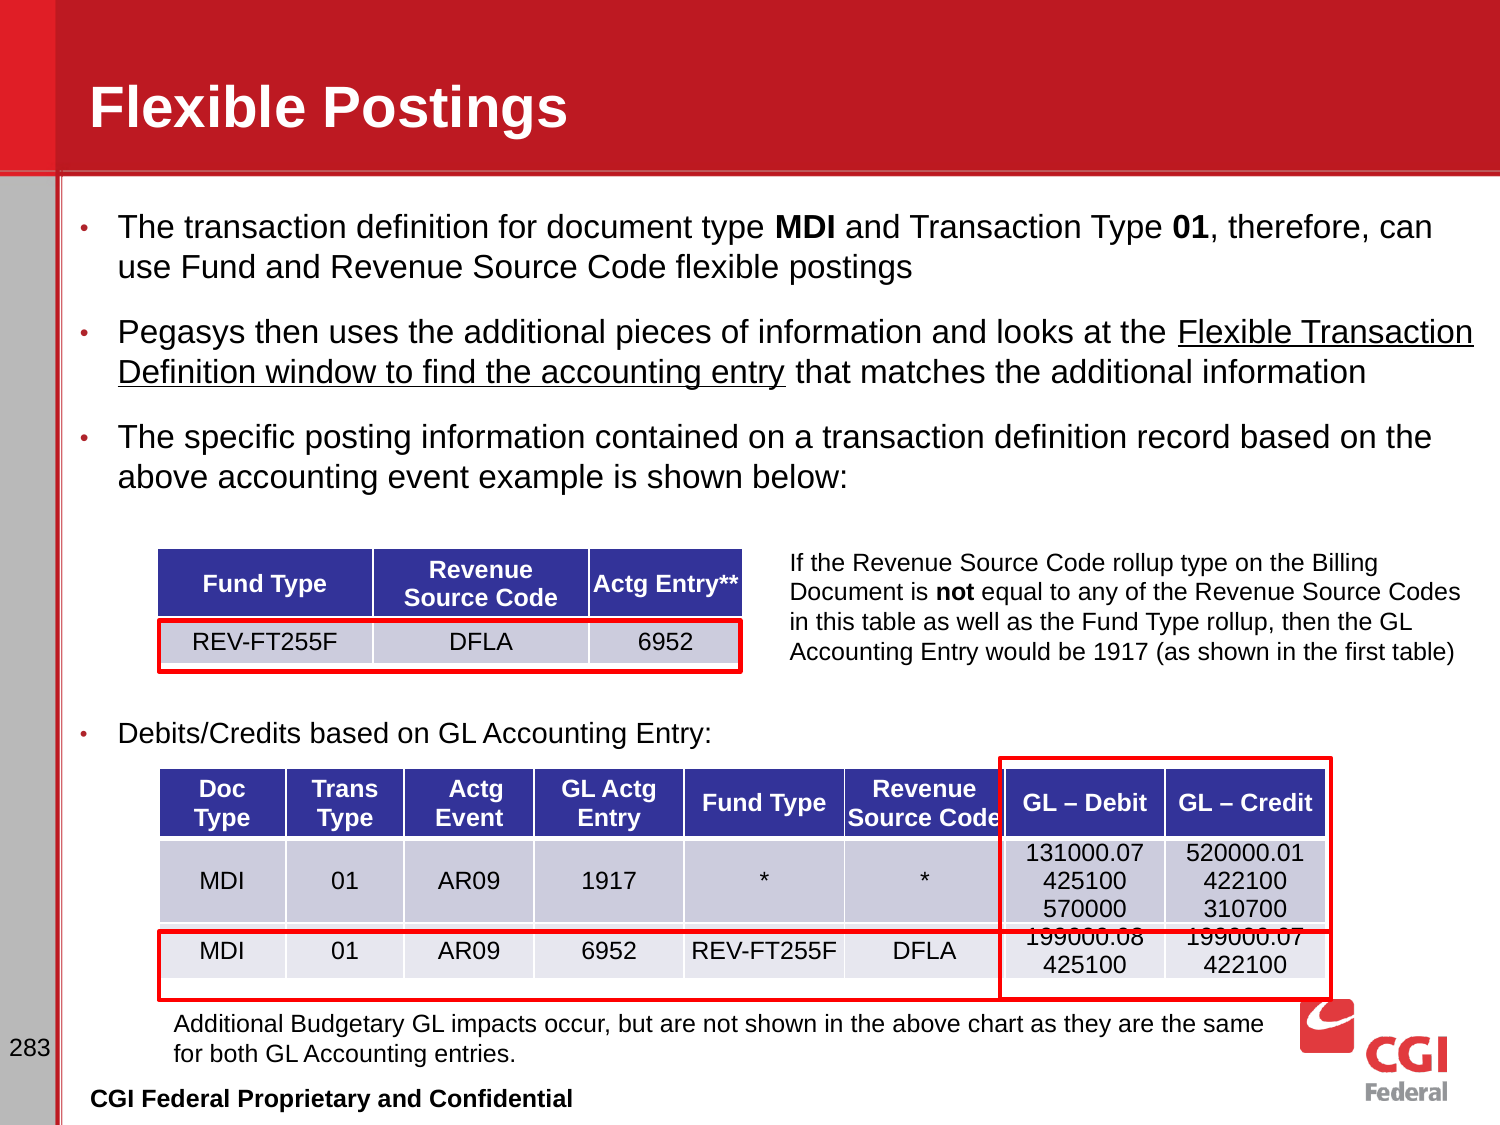

# Flexible Postings
The transaction definition for document type MDI and Transaction Type 01, therefore, can use Fund and Revenue Source Code flexible postings
Pegasys then uses the additional pieces of information and looks at the Flexible Transaction Definition window to find the accounting entry that matches the additional information
The specific posting information contained on a transaction definition record based on the above accounting event example is shown below:

Debits/Credits based on GL Accounting Entry:

If the Revenue Source Code rollup type on the Billing Document is not equal to any of the Revenue Source Codes in this table as well as the Fund Type rollup, then the GL Accounting Entry would be 1917 (as shown in the first table)
| Fund Type | Revenue Source Code | Actg Entry\*\* |
| --- | --- | --- |
| REV-FT255F | DFLA | 6952 |

| Doc Type | Trans Type | Actg Event | GL Actg Entry | Fund Type | Revenue Source Code | GL – Debit | GL – Credit |
| --- | --- | --- | --- | --- | --- | --- | --- |
| MDI | 01 | AR09 | 1917 | \* | \* | 131000.07 425100 570000 | 520000.01 422100 310700 |
| MDI | 01 | AR09 | 6952 | REV-FT255F | DFLA | 199000.08 425100 | 199000.07 422100 |

Additional Budgetary GL impacts occur, but are not shown in the above chart as they are the same for both GL Accounting entries.
283
CGI Federal Proprietary and Confidential